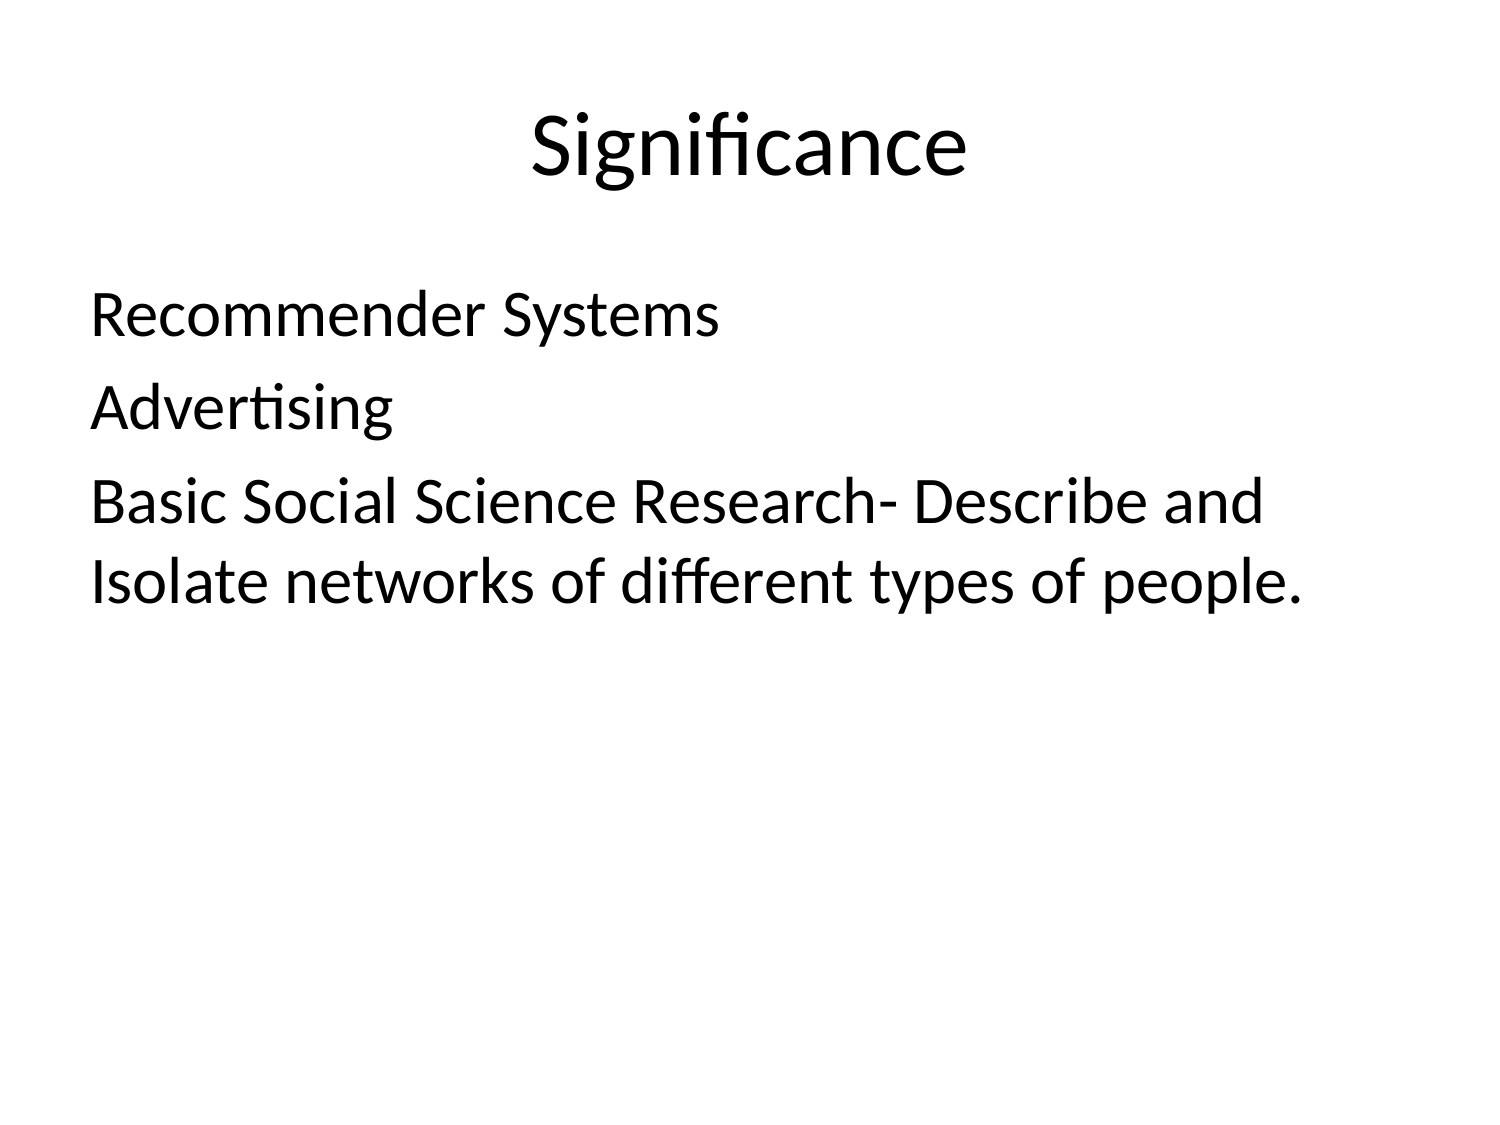

# Significance
Recommender Systems
Advertising
Basic Social Science Research- Describe and Isolate networks of different types of people.